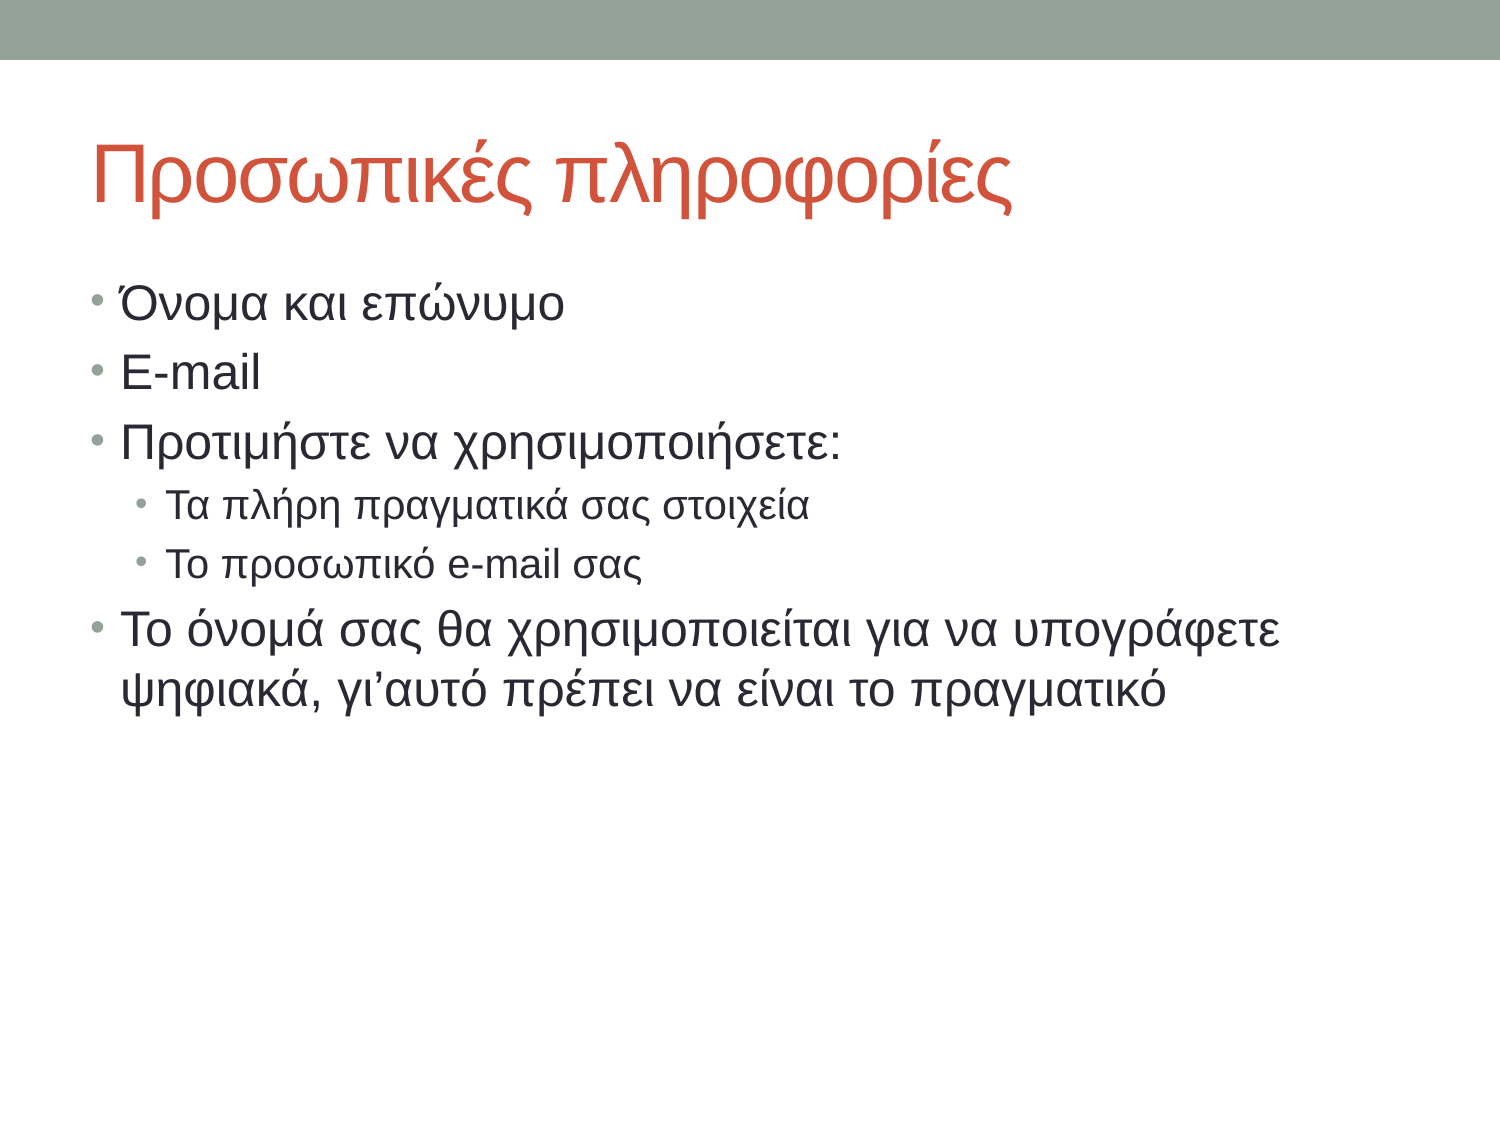

# Προσωπικές πληροφορίες
Όνομα και επώνυμο
E-mail
Προτιμήστε να χρησιμοποιήσετε:
Τα πλήρη πραγματικά σας στοιχεία
Το προσωπικό e-mail σας
Το όνομά σας θα χρησιμοποιείται για να υπογράφετε ψηφιακά, γι’αυτό πρέπει να είναι το πραγματικό